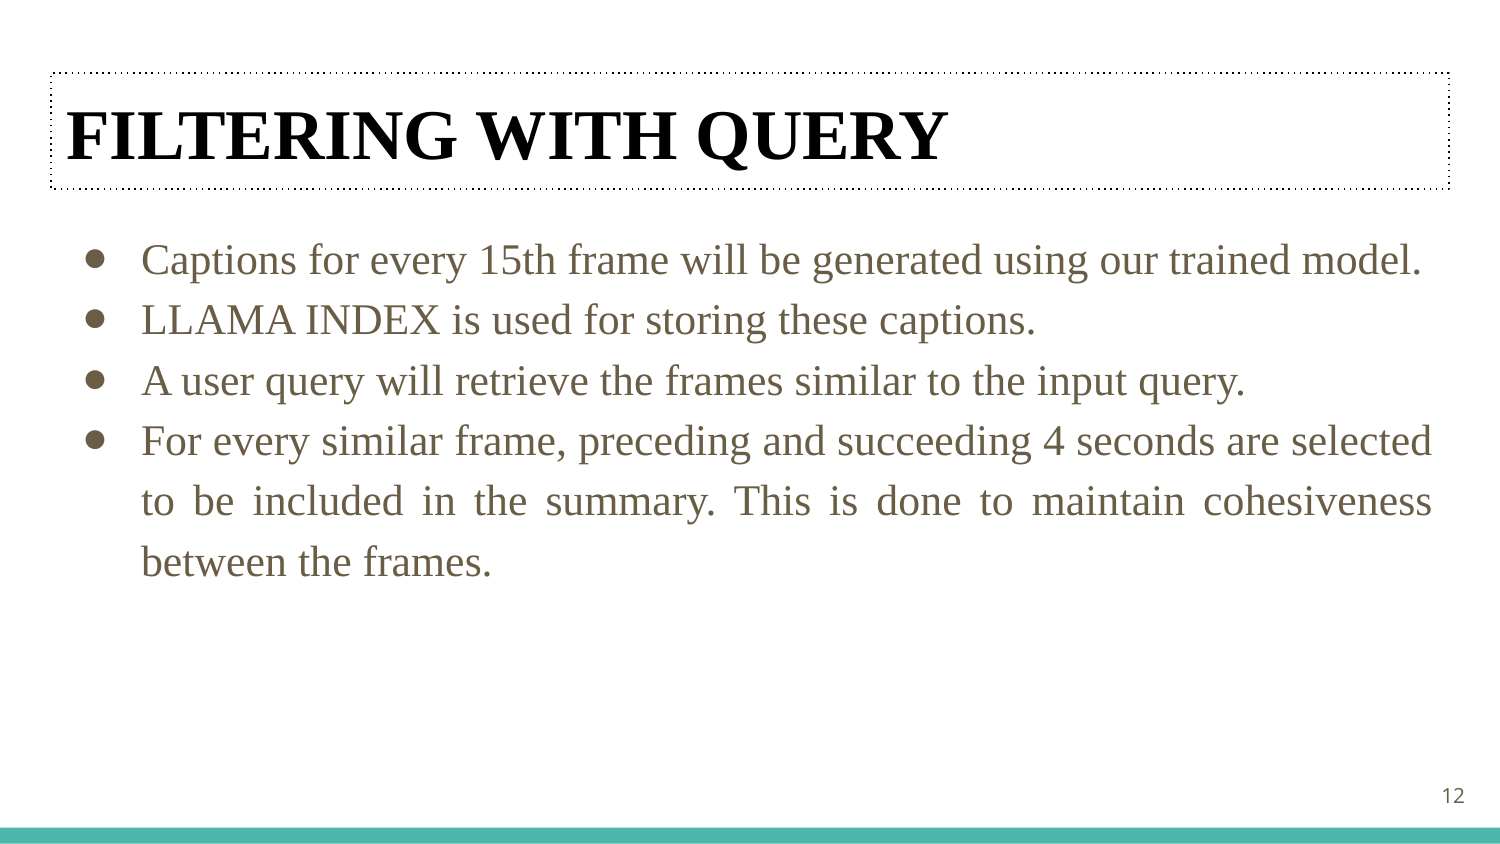

# FILTERING WITH QUERY

Captions for every 15th frame will be generated using our trained model.
LLAMA INDEX is used for storing these captions.
A user query will retrieve the frames similar to the input query.
For every similar frame, preceding and succeeding 4 seconds are selected to be included in the summary. This is done to maintain cohesiveness between the frames.

12